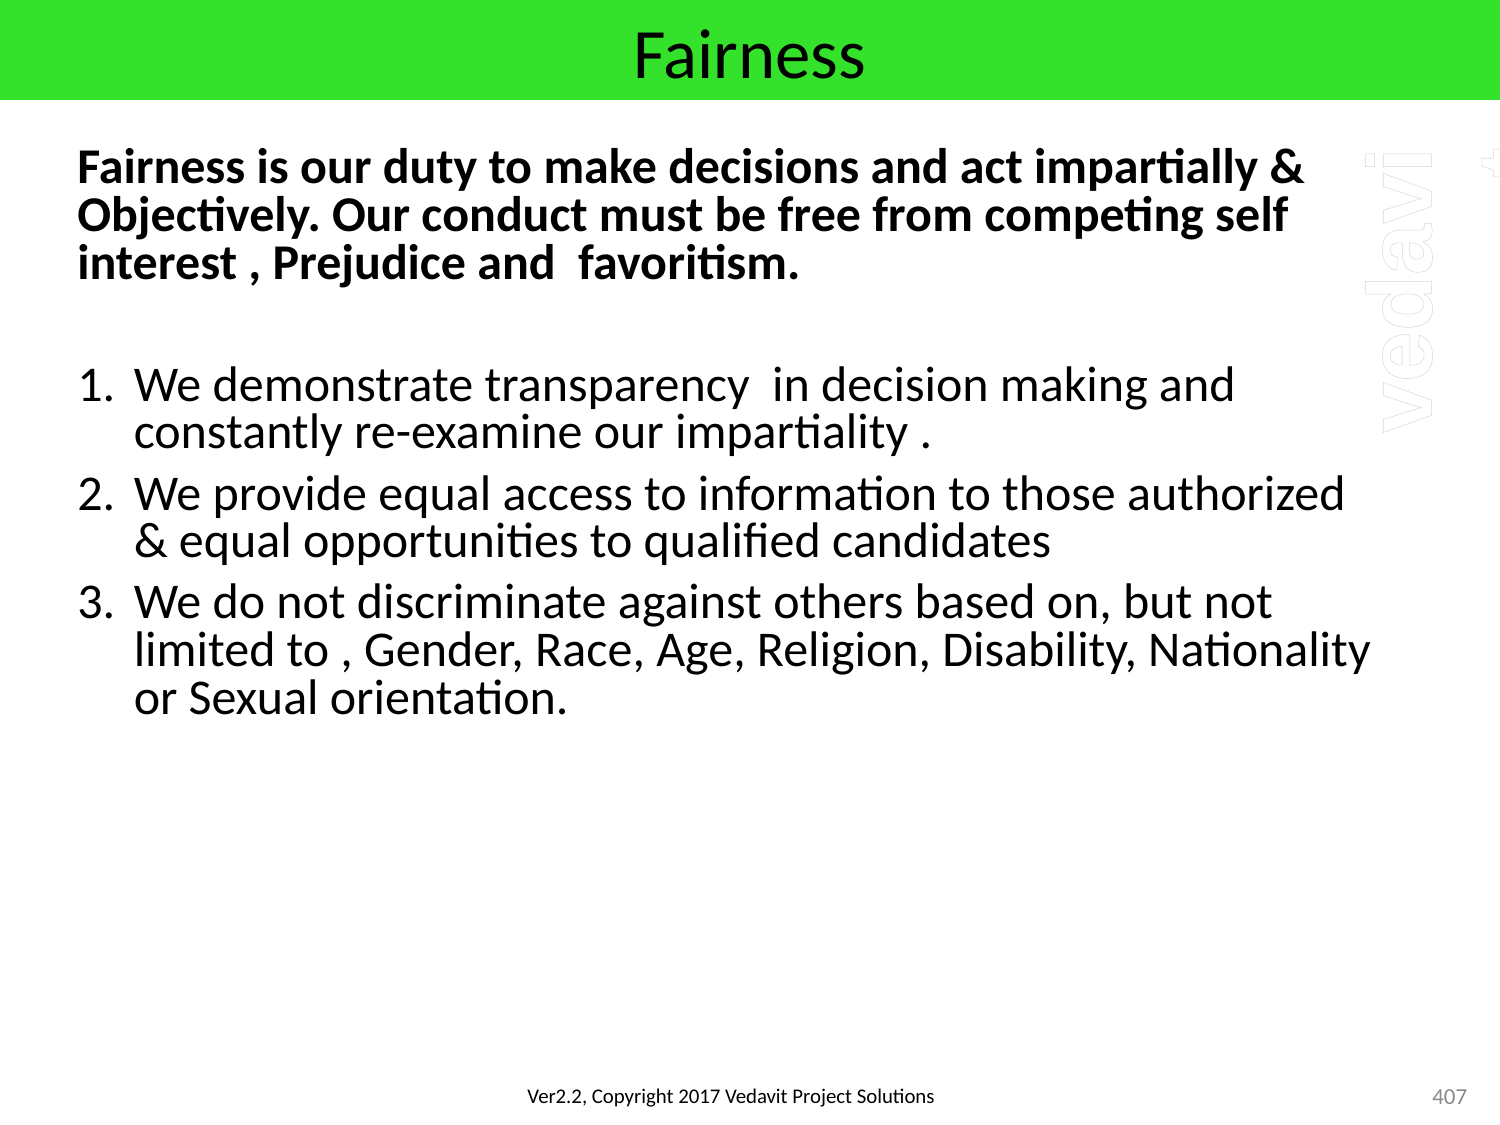

# Fairness

Fairness is our duty to make decisions and act impartially & Objectively. Our conduct must be free from competing self interest , Prejudice and  favoritism.

We demonstrate transparency  in decision making and constantly re-examine our impartiality .
We provide equal access to information to those authorized  & equal opportunities to qualified candidates
We do not discriminate against others based on, but not limited to , Gender, Race, Age, Religion, Disability, Nationality or Sexual orientation.

407